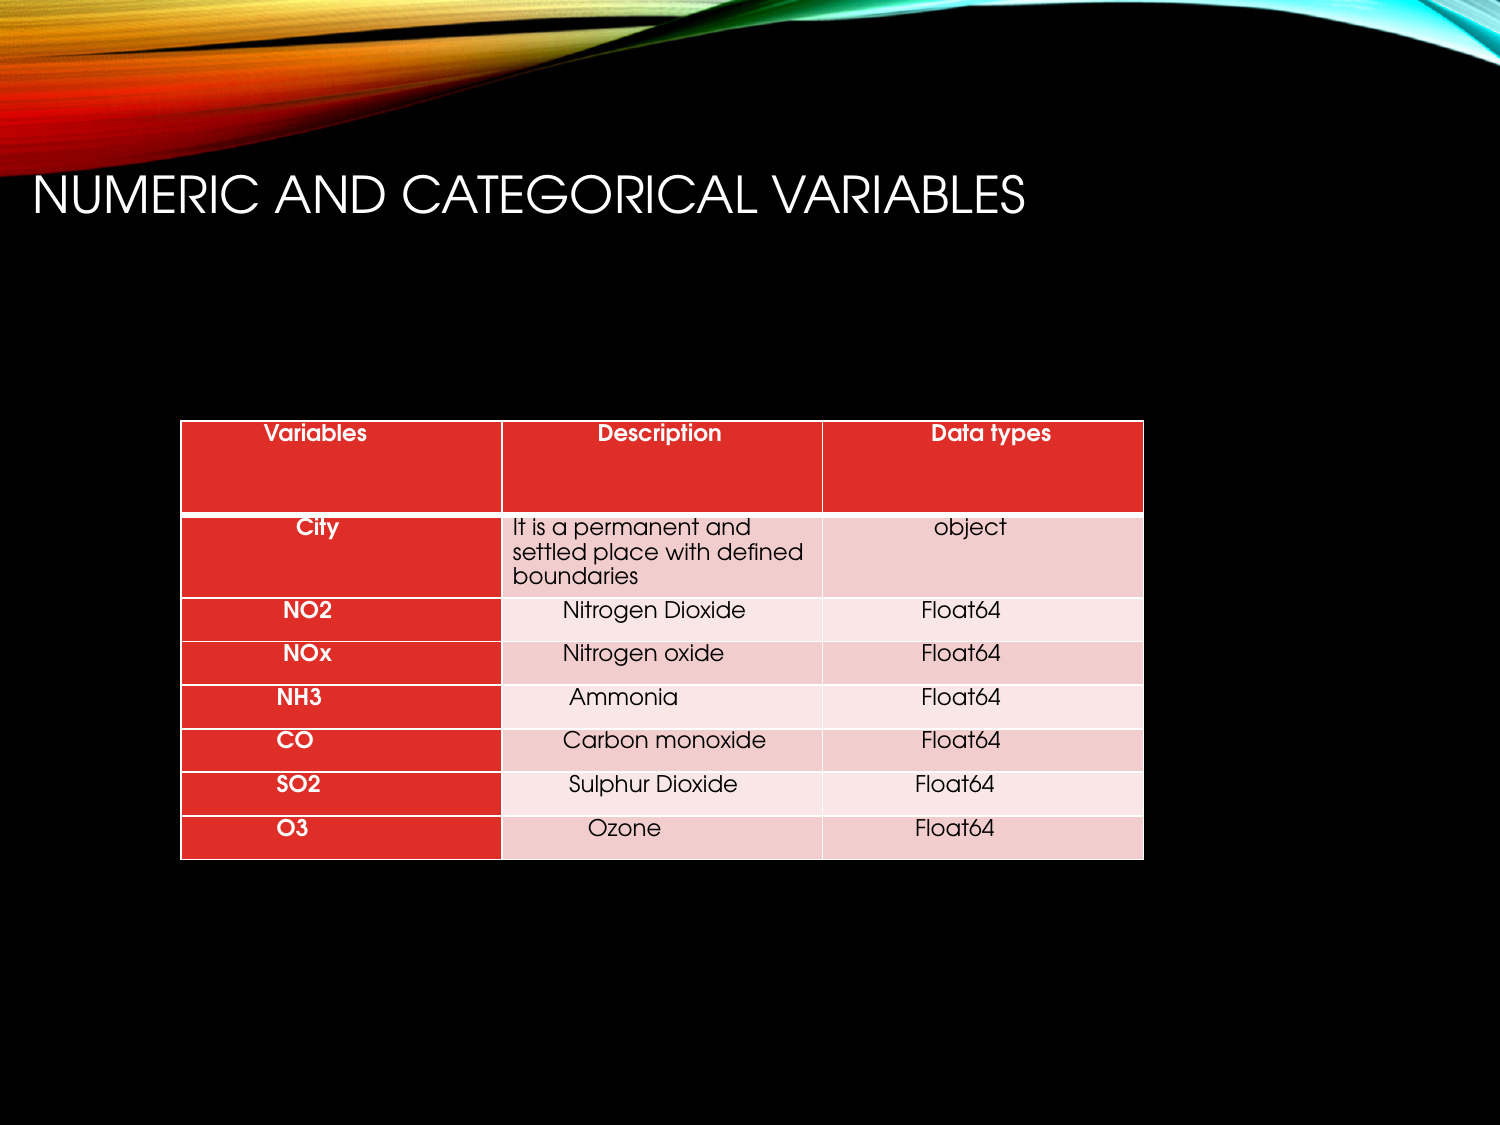

Numeric and categorical variables
| Variables | Description | Data types |
| --- | --- | --- |
| City | It is a permanent and settled place with defined boundaries | object |
| NO2 | Nitrogen Dioxide | Float64 |
| NOx | Nitrogen oxide | Float64 |
| NH3 | Ammonia | Float64 |
| CO | Carbon monoxide | Float64 |
| SO2 | Sulphur Dioxide | Float64 |
| O3 | Ozone | Float64 |